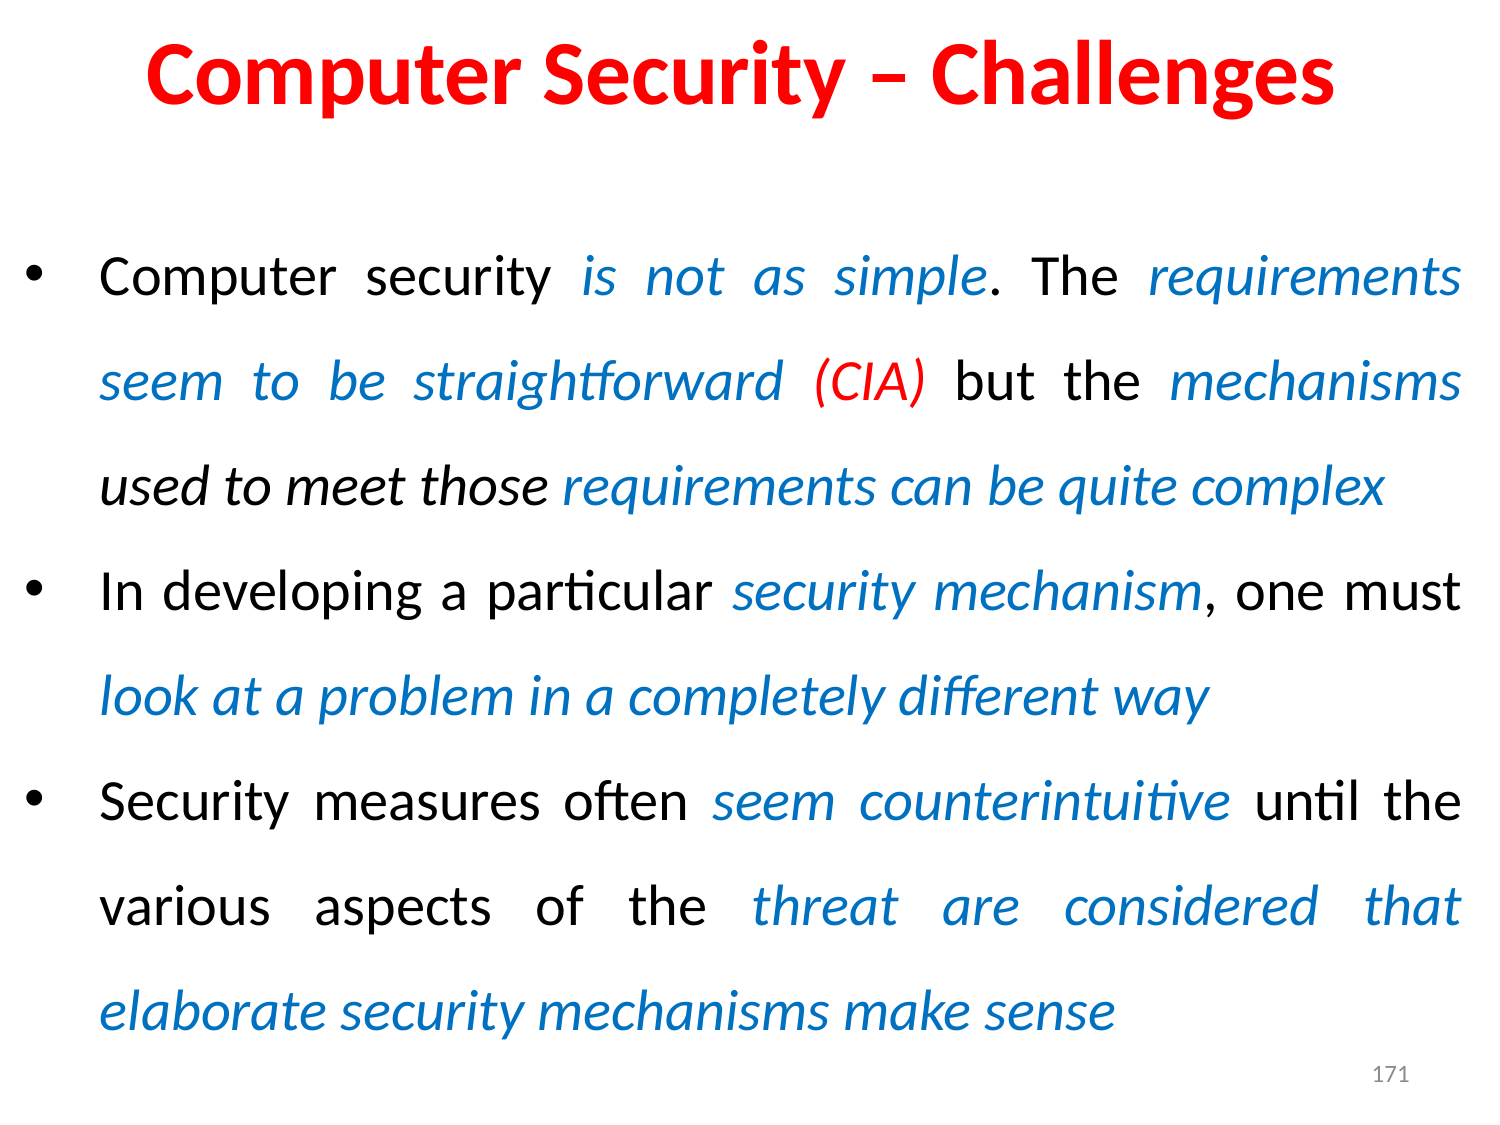

Computer Security – Challenges
Computer security is not as simple. The requirements seem to be straightforward (CIA) but the mechanisms used to meet those requirements can be quite complex
In developing a particular security mechanism, one must look at a problem in a completely different way
Security measures often seem counterintuitive until the various aspects of the threat are considered that elaborate security mechanisms make sense
171